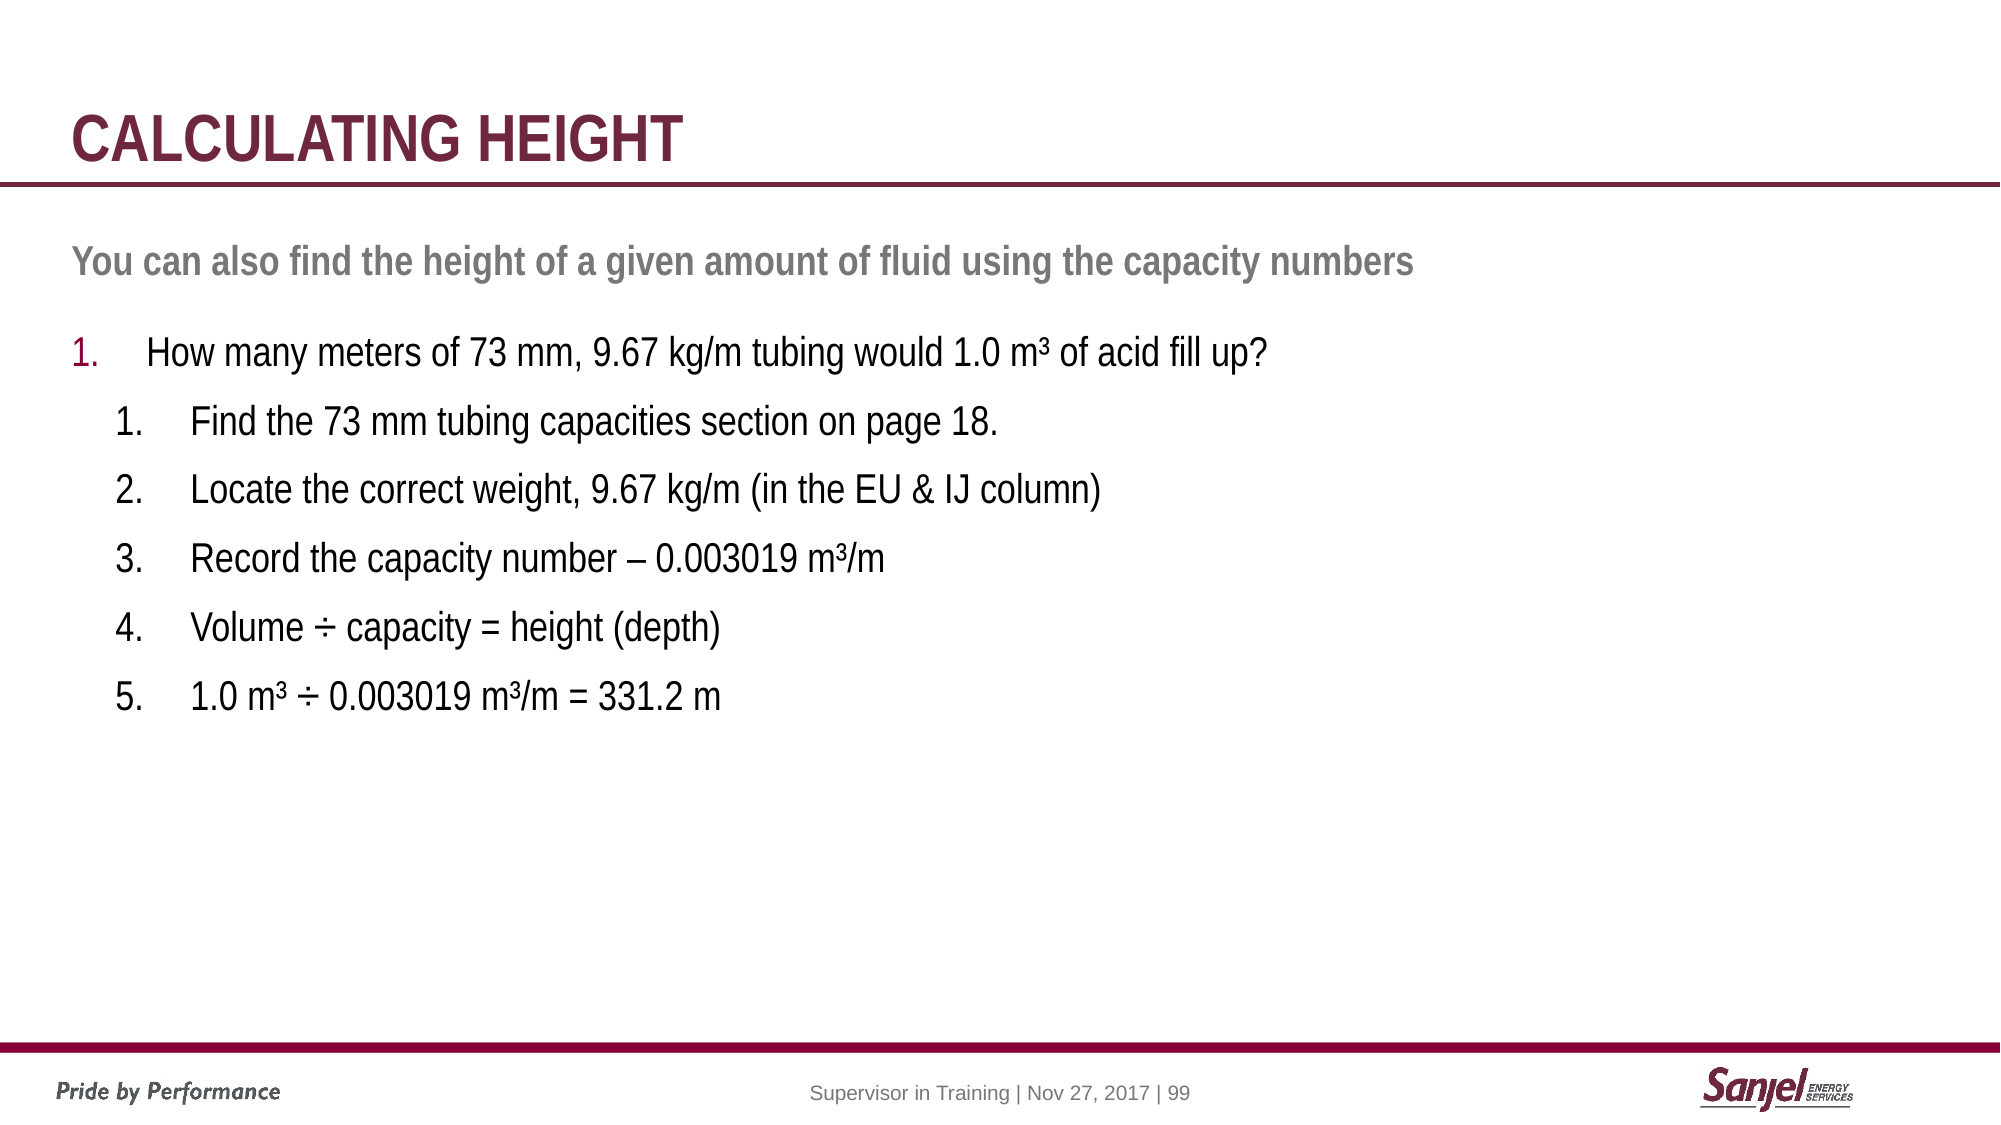

# Calculating Height
You can also find the height of a given amount of fluid using the capacity numbers

How many meters of 73 mm, 9.67 kg/m tubing would 1.0 m³ of acid fill up?
Find the 73 mm tubing capacities section on page 18.
Locate the correct weight, 9.67 kg/m (in the EU & IJ column)
Record the capacity number – 0.003019 m³/m
Volume ÷ capacity = height (depth)
1.0 m³ ÷ 0.003019 m³/m = 331.2 m